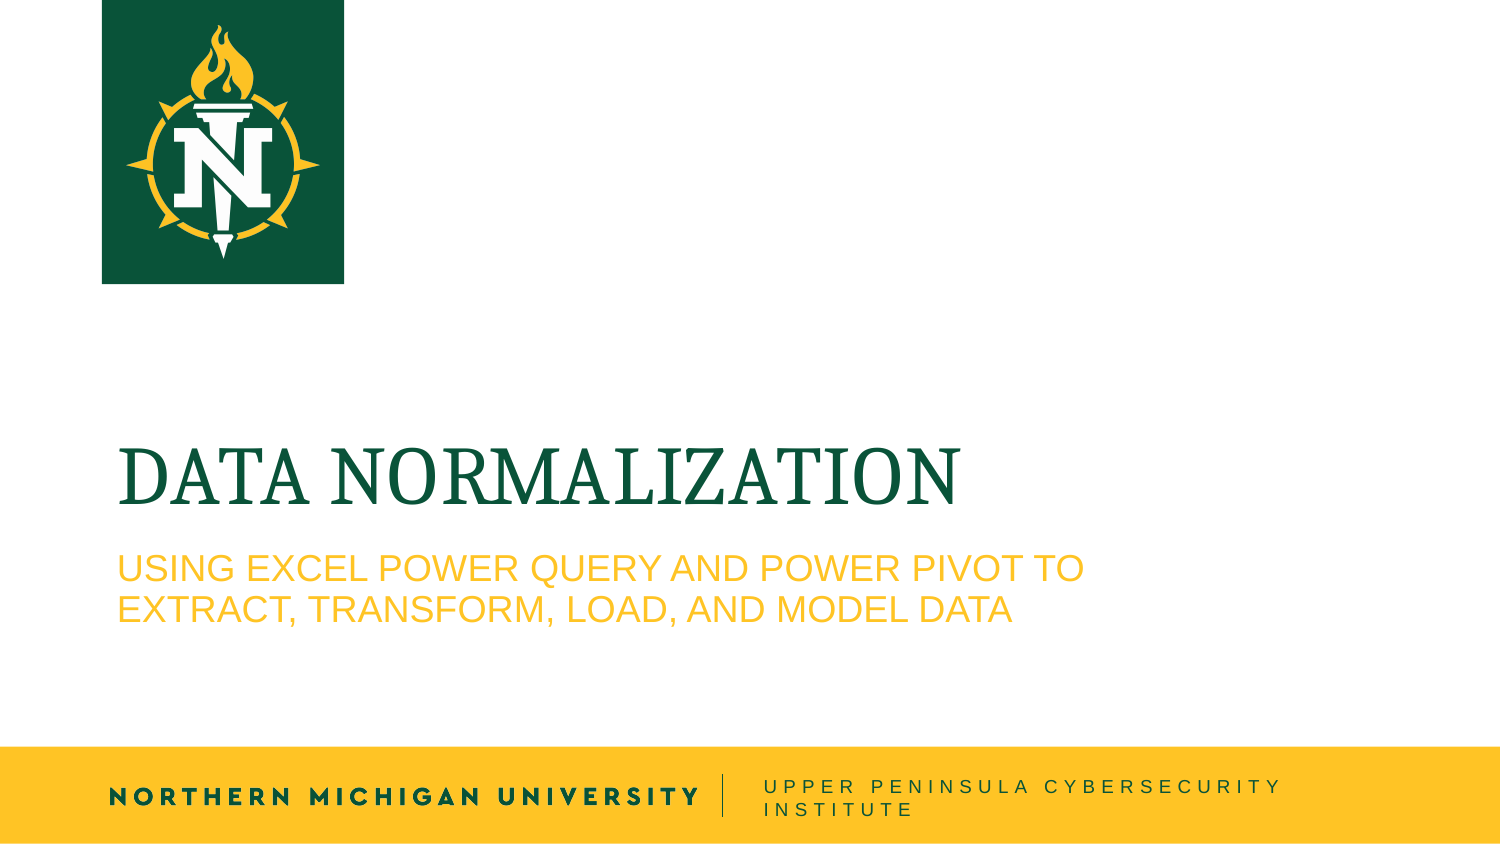

# DATA NORMALIZATION
USING EXCEL POWER QUERY AND POWER PIVOT TO EXTRACT, TRANSFORM, LOAD, AND MODEL DATA
UPPER PENINSULA CYBERSECURITY INSTITUTE